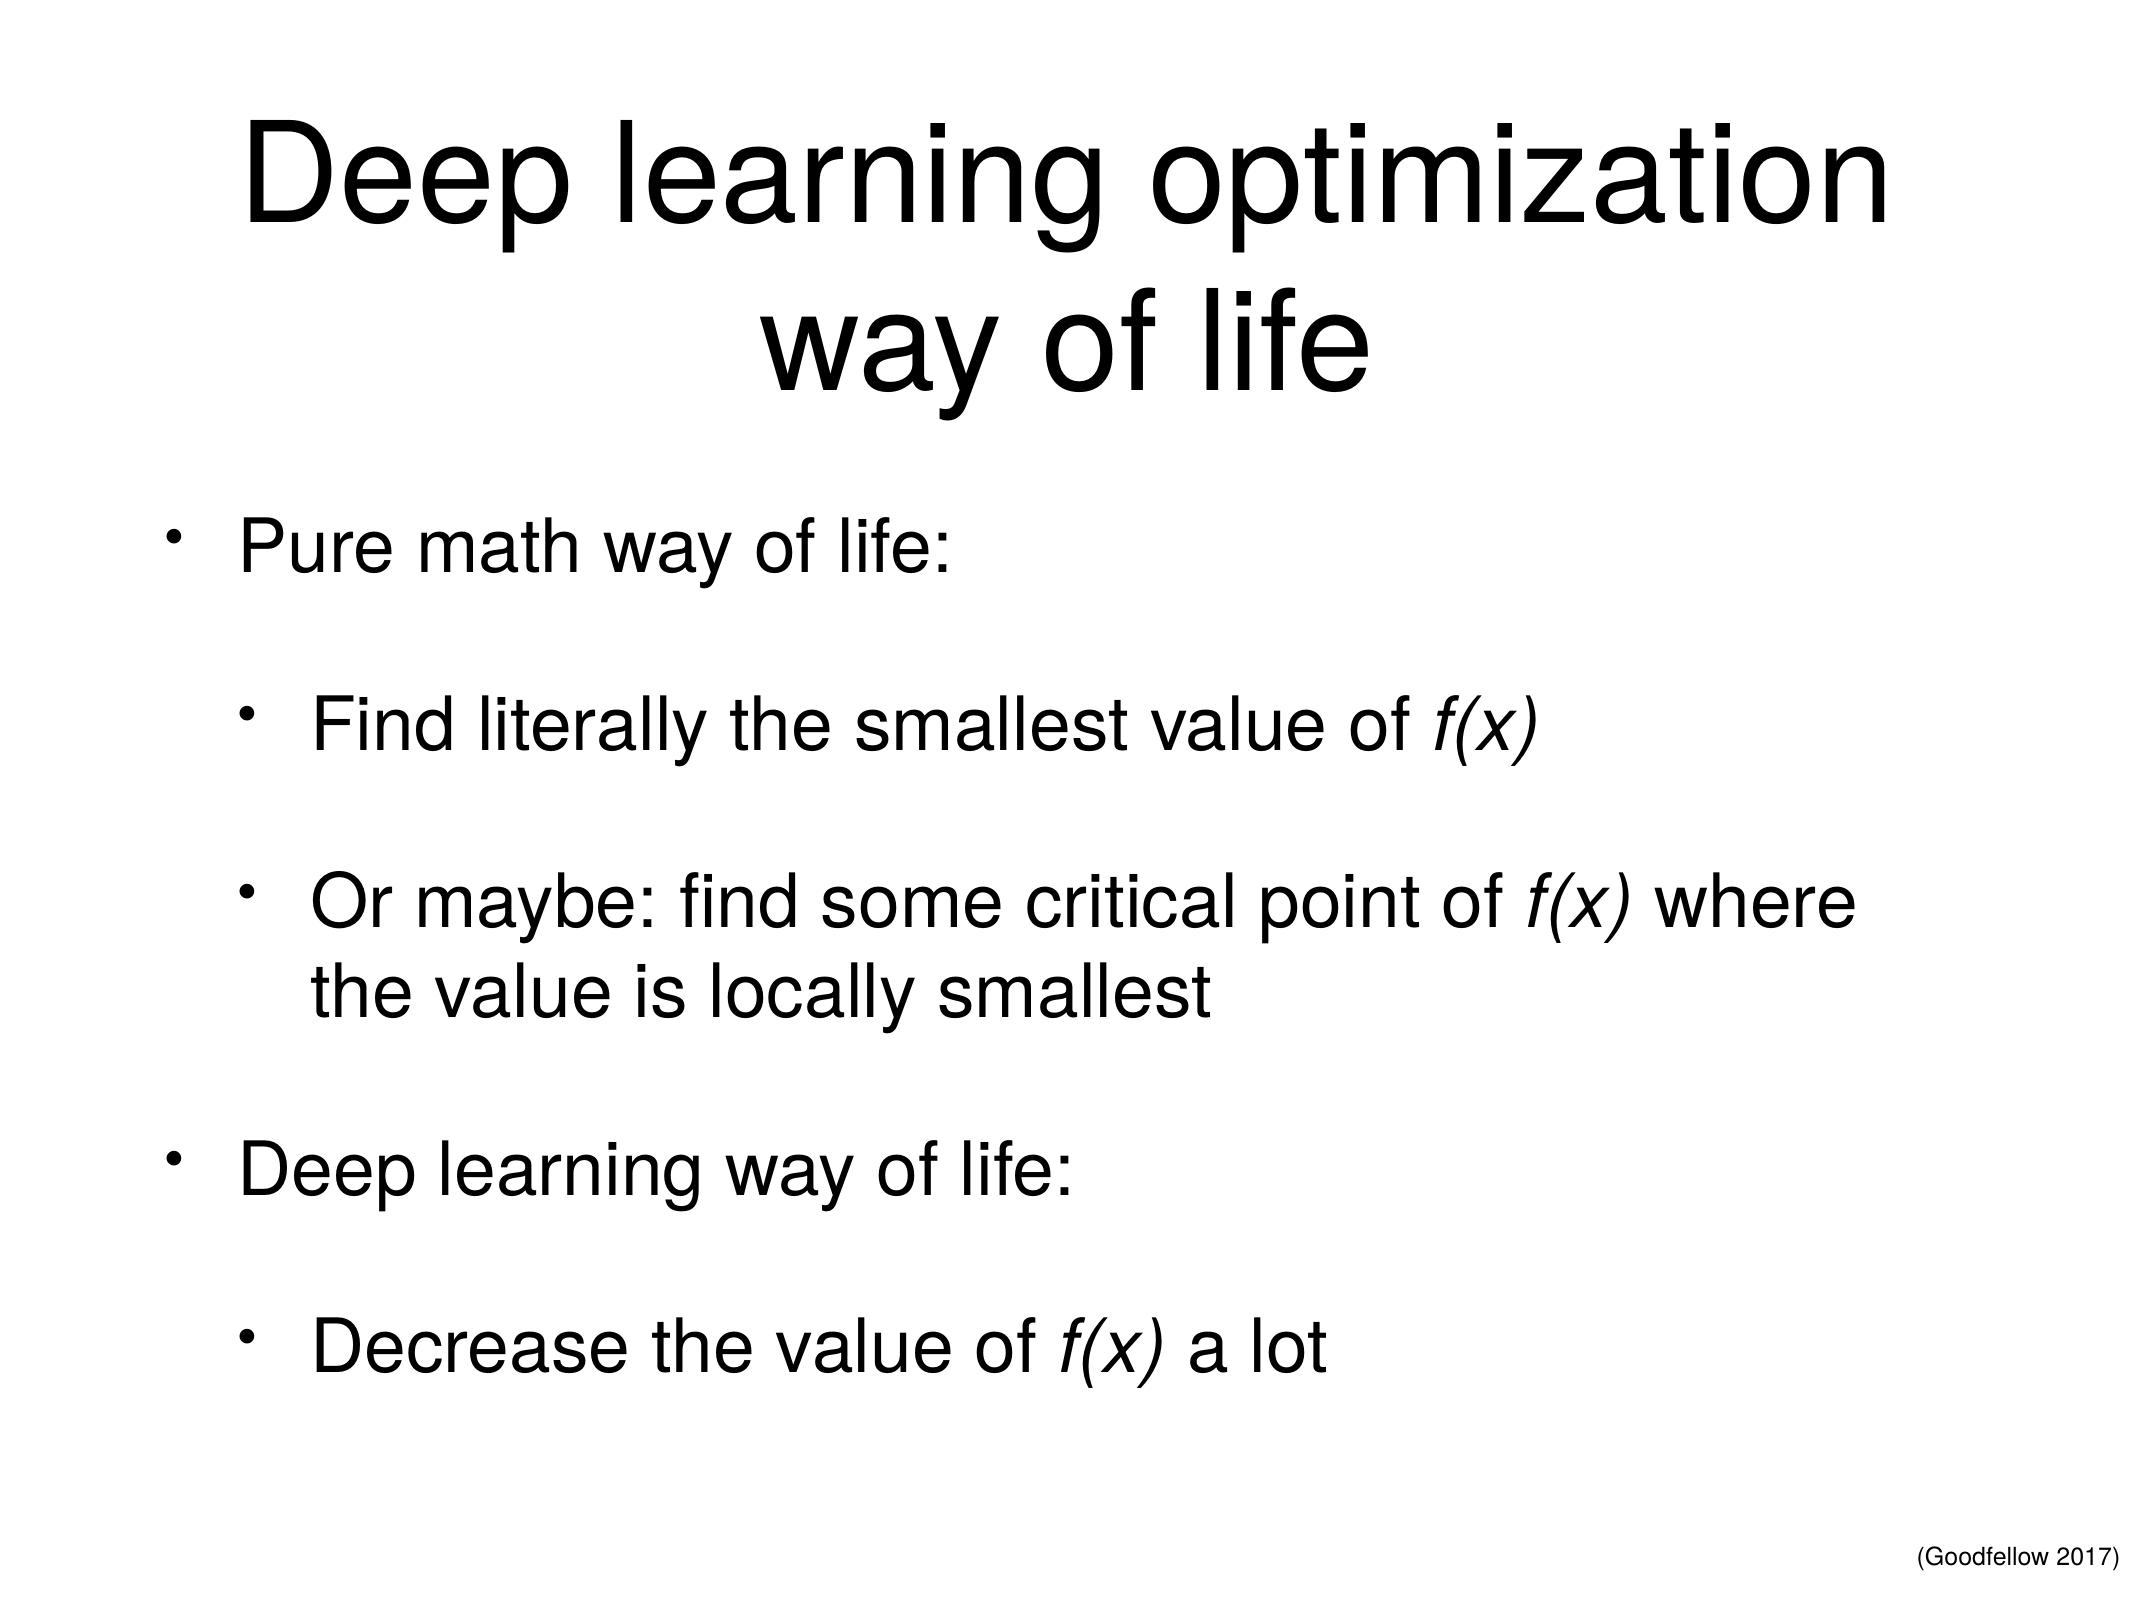

# Deep learning optimization way of life
Pure math way of life:
Find literally the smallest value of f(x)
Or maybe: find some critical point of f(x) where the value is locally smallest
Deep learning way of life:
Decrease the value of f(x) a lot